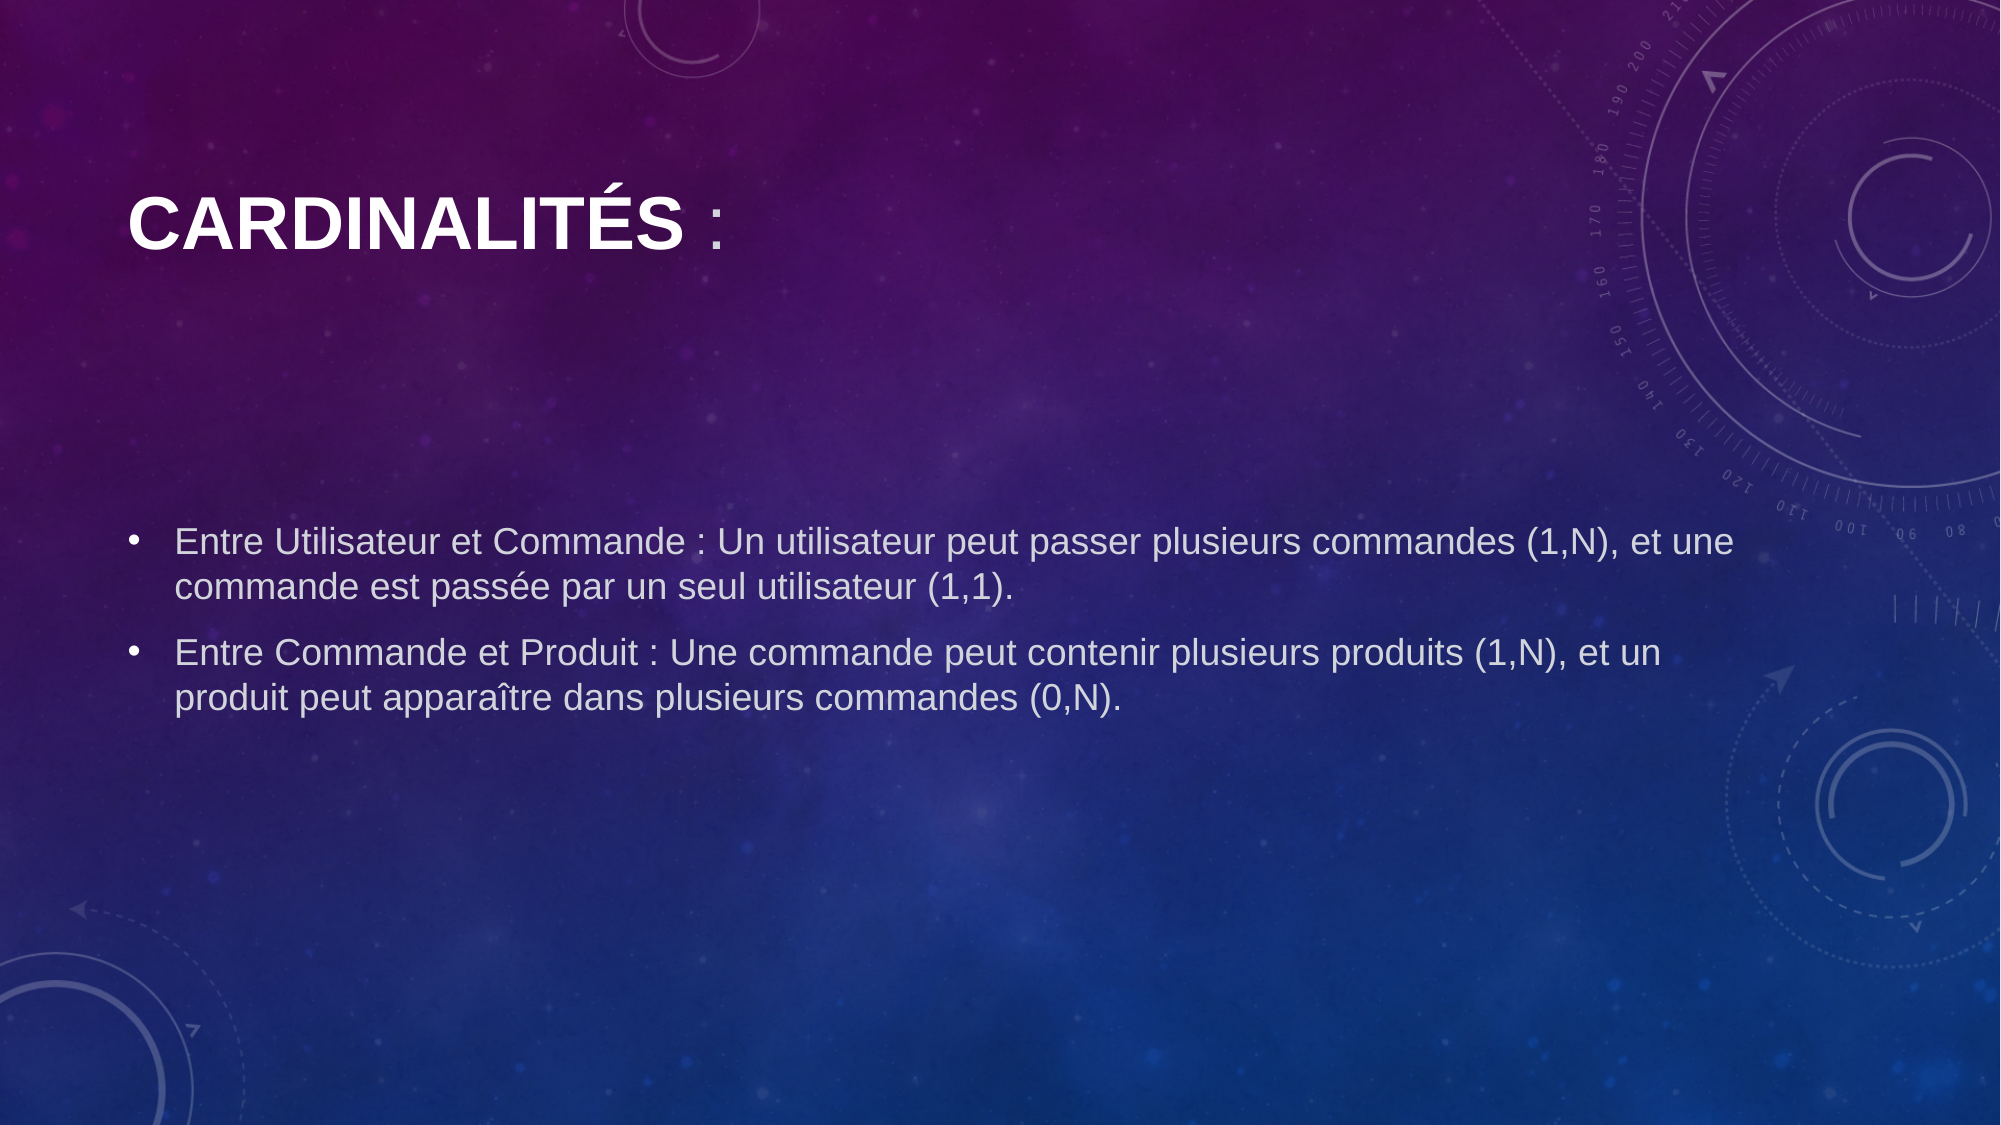

# Cardinalités :
Entre Utilisateur et Commande : Un utilisateur peut passer plusieurs commandes (1,N), et une commande est passée par un seul utilisateur (1,1).
Entre Commande et Produit : Une commande peut contenir plusieurs produits (1,N), et un produit peut apparaître dans plusieurs commandes (0,N).